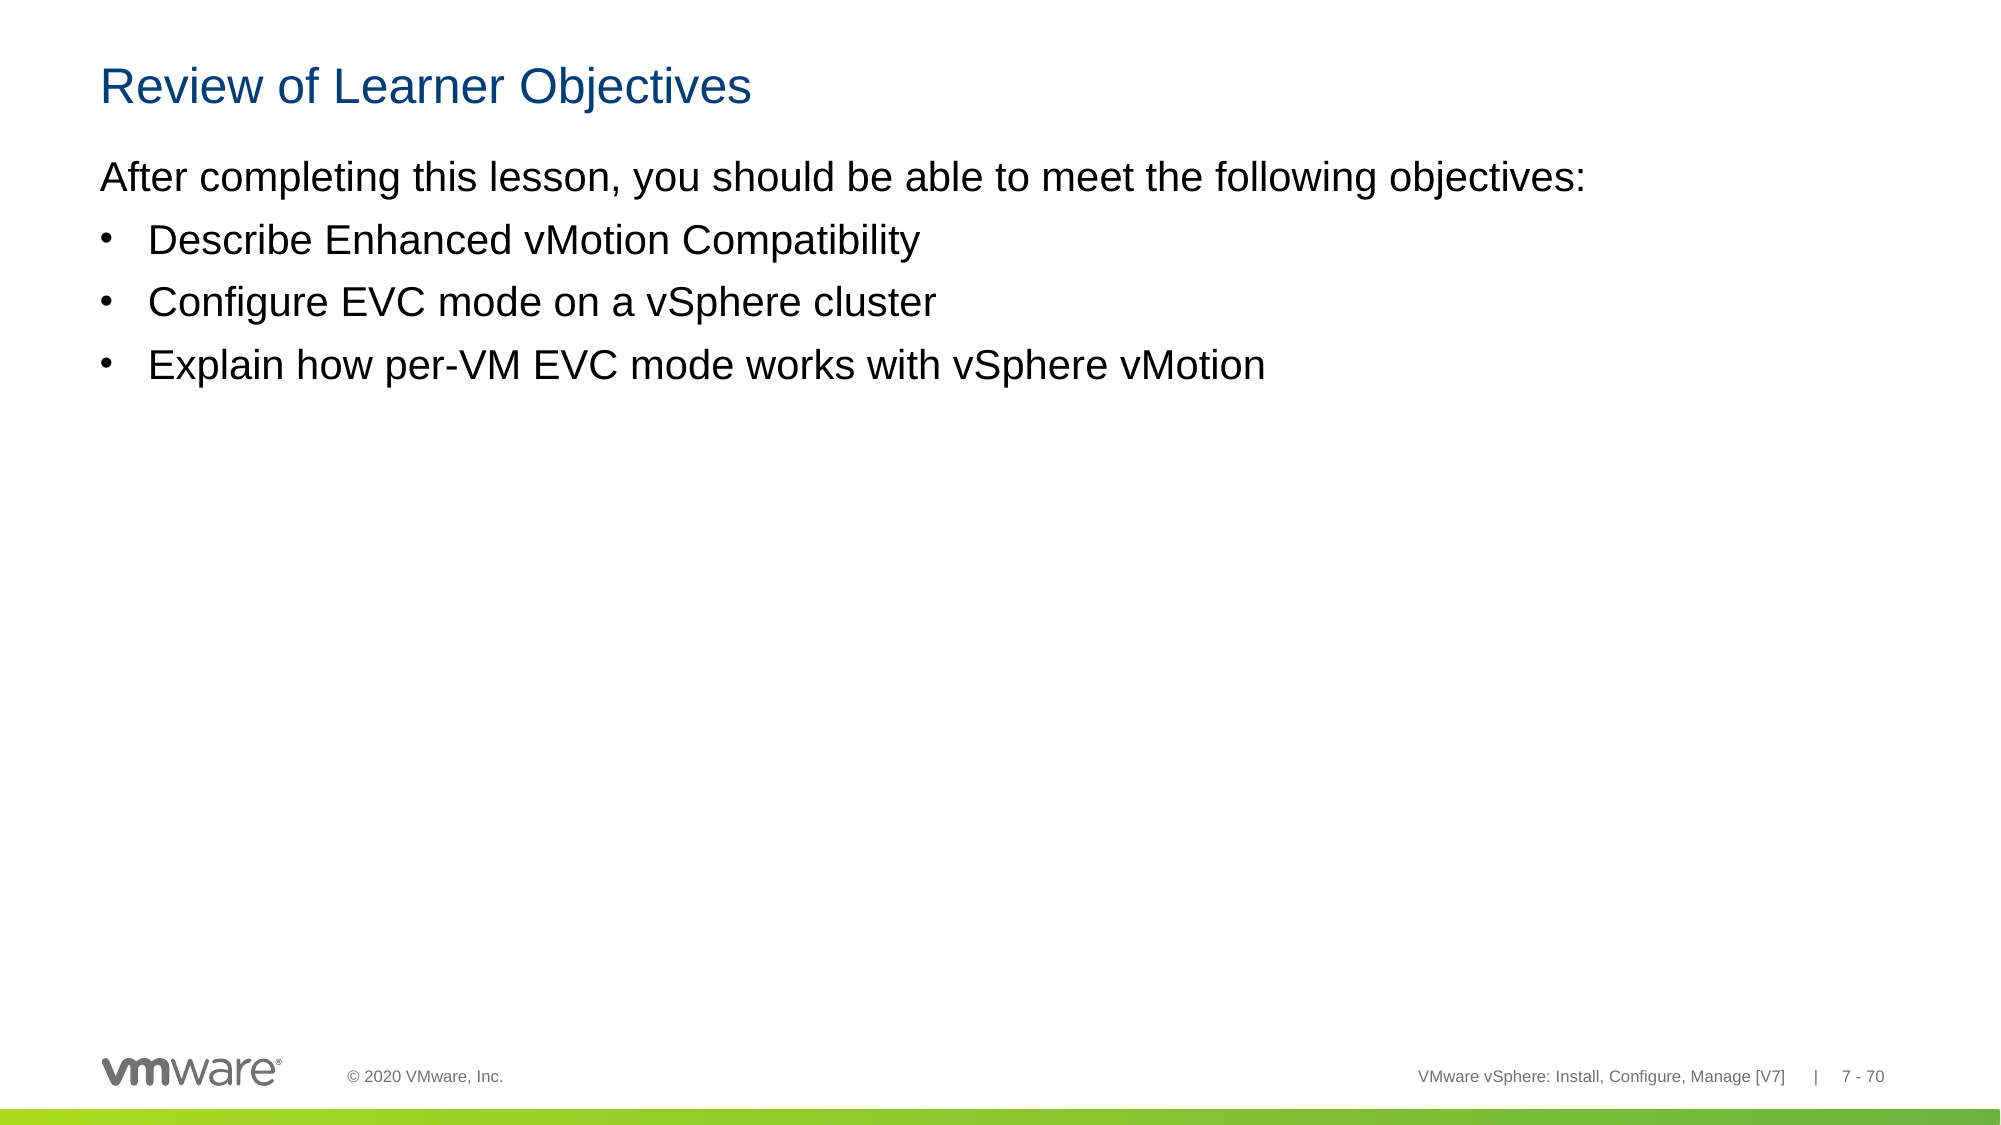

# Review of Learner Objectives
After completing this lesson, you should be able to meet the following objectives:
Describe Enhanced vMotion Compatibility
Configure EVC mode on a vSphere cluster
Explain how per-VM EVC mode works with vSphere vMotion
VMware vSphere: Install, Configure, Manage [V7]      |     7 - 70